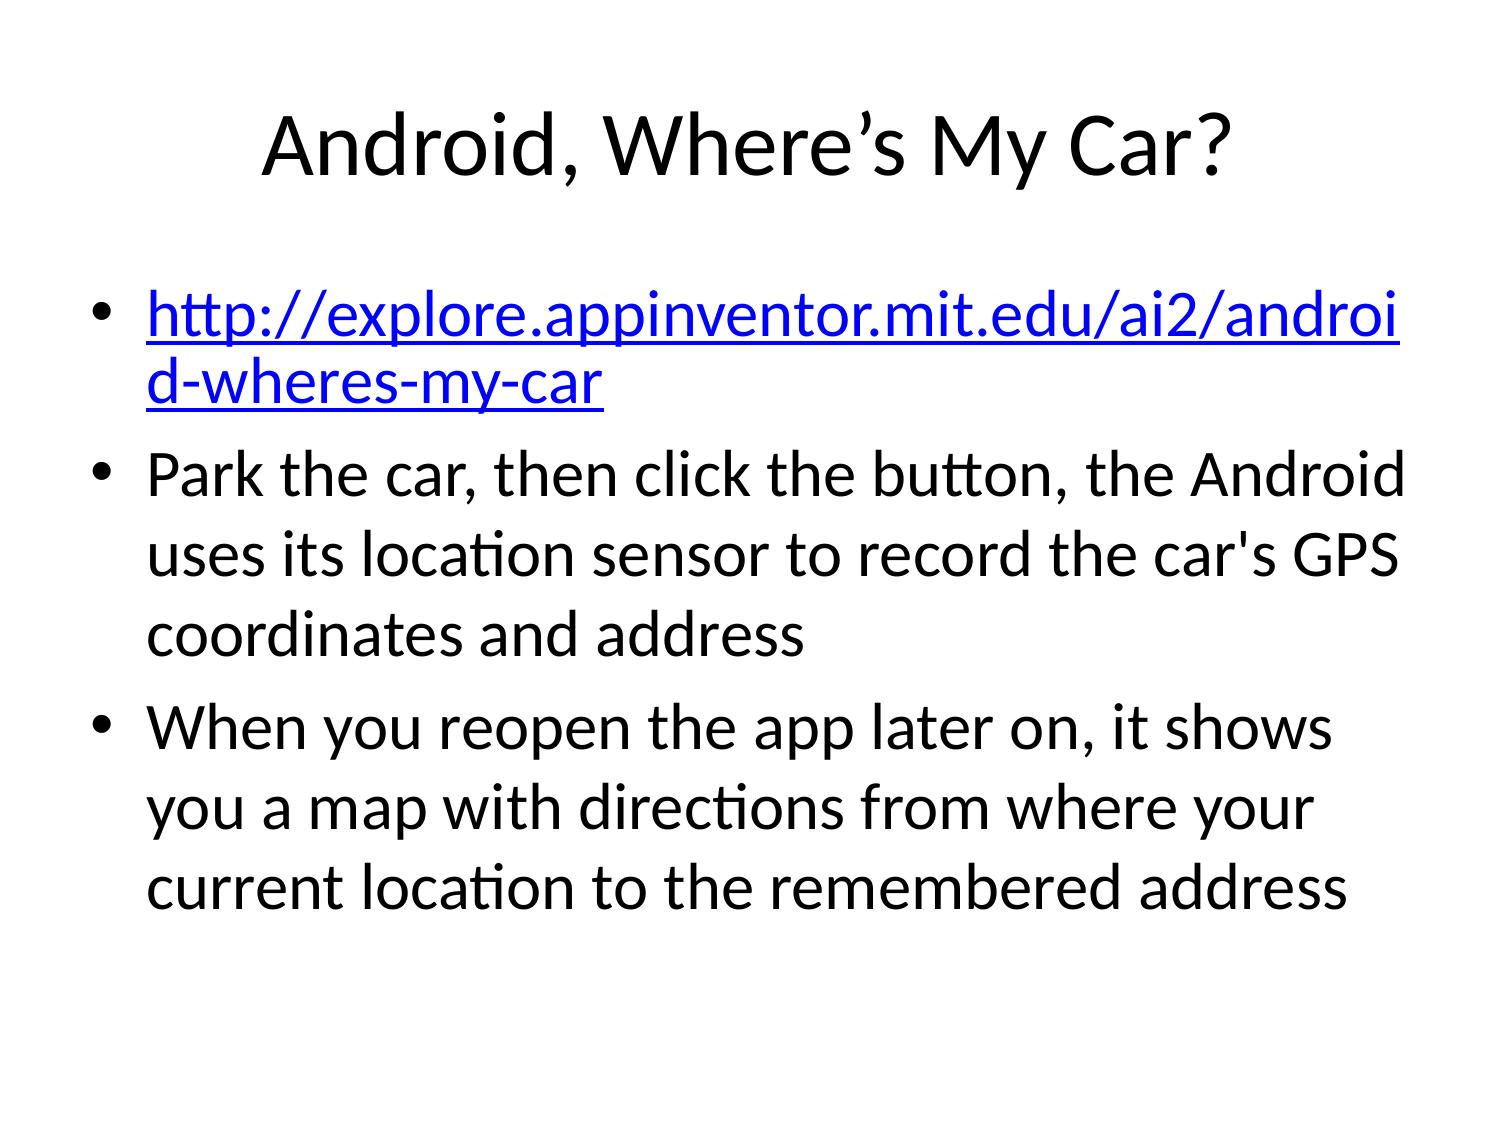

# Android, Where’s My Car?
http://explore.appinventor.mit.edu/ai2/android-wheres-my-car
Park the car, then click the button, the Android uses its location sensor to record the car's GPS coordinates and address
When you reopen the app later on, it shows you a map with directions from where your current location to the remembered address